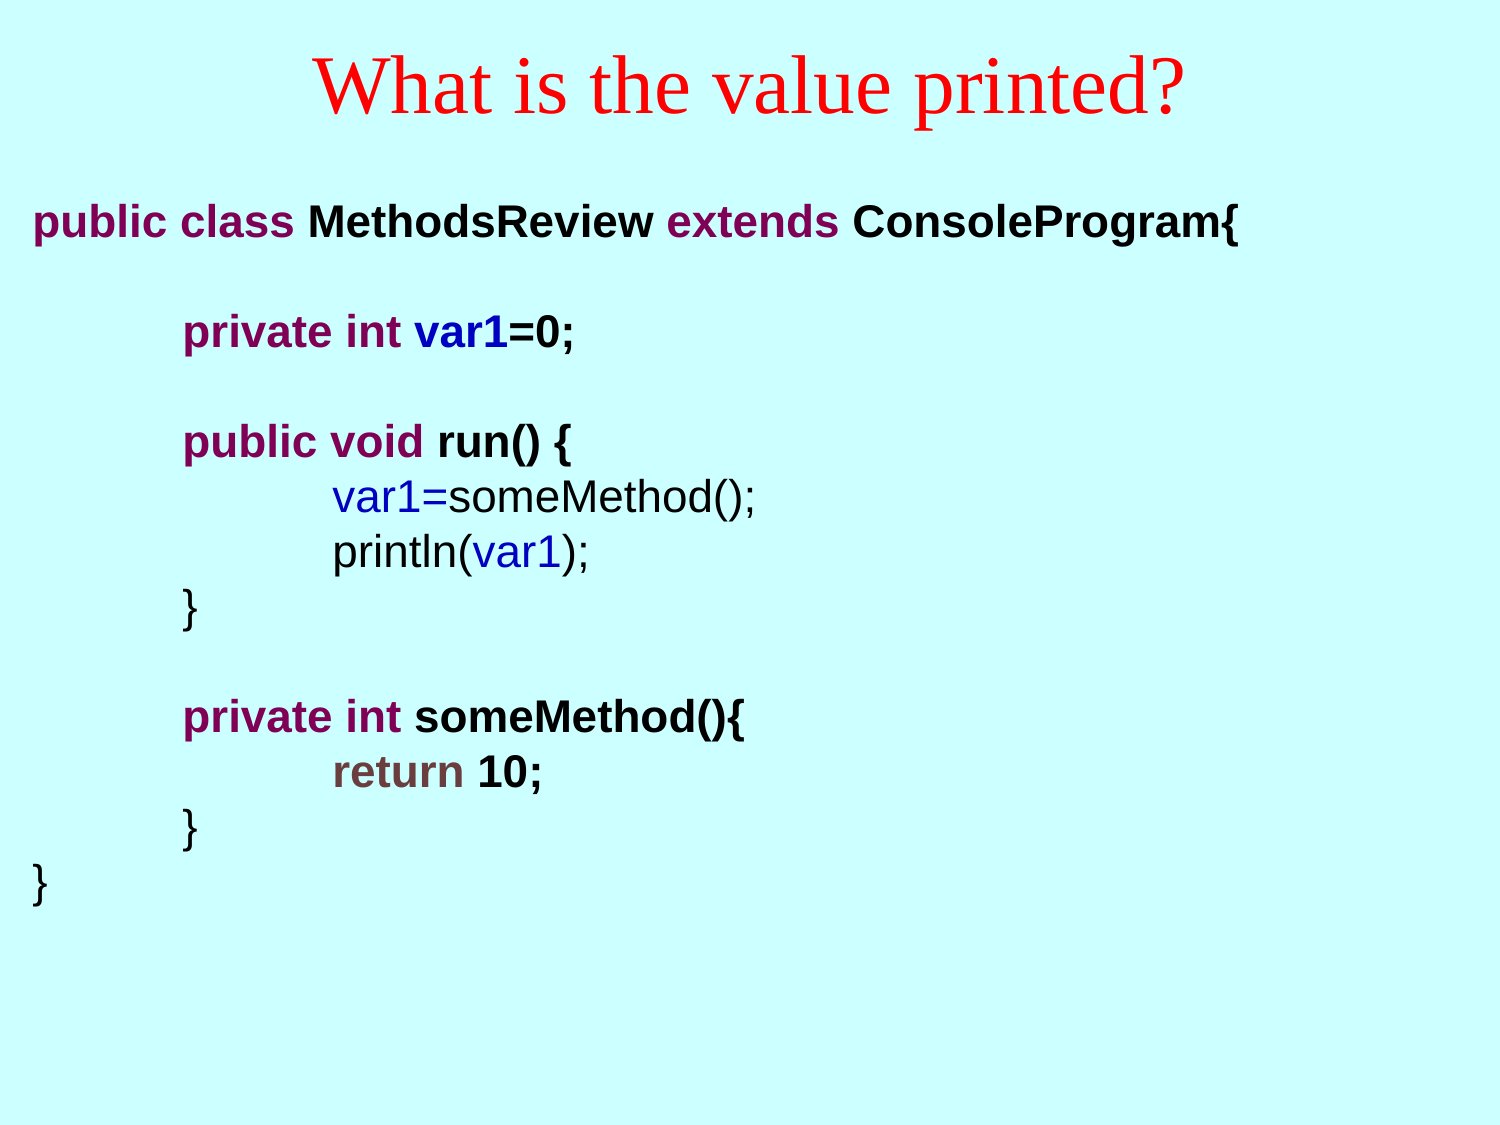

What is the value printed?
public class MethodsReview extends ConsoleProgram{

	private int var1=0;

	public void run() {
		var1=someMethod();
		println(var1);
	}

	private int someMethod(){
		return 10;
	}
}